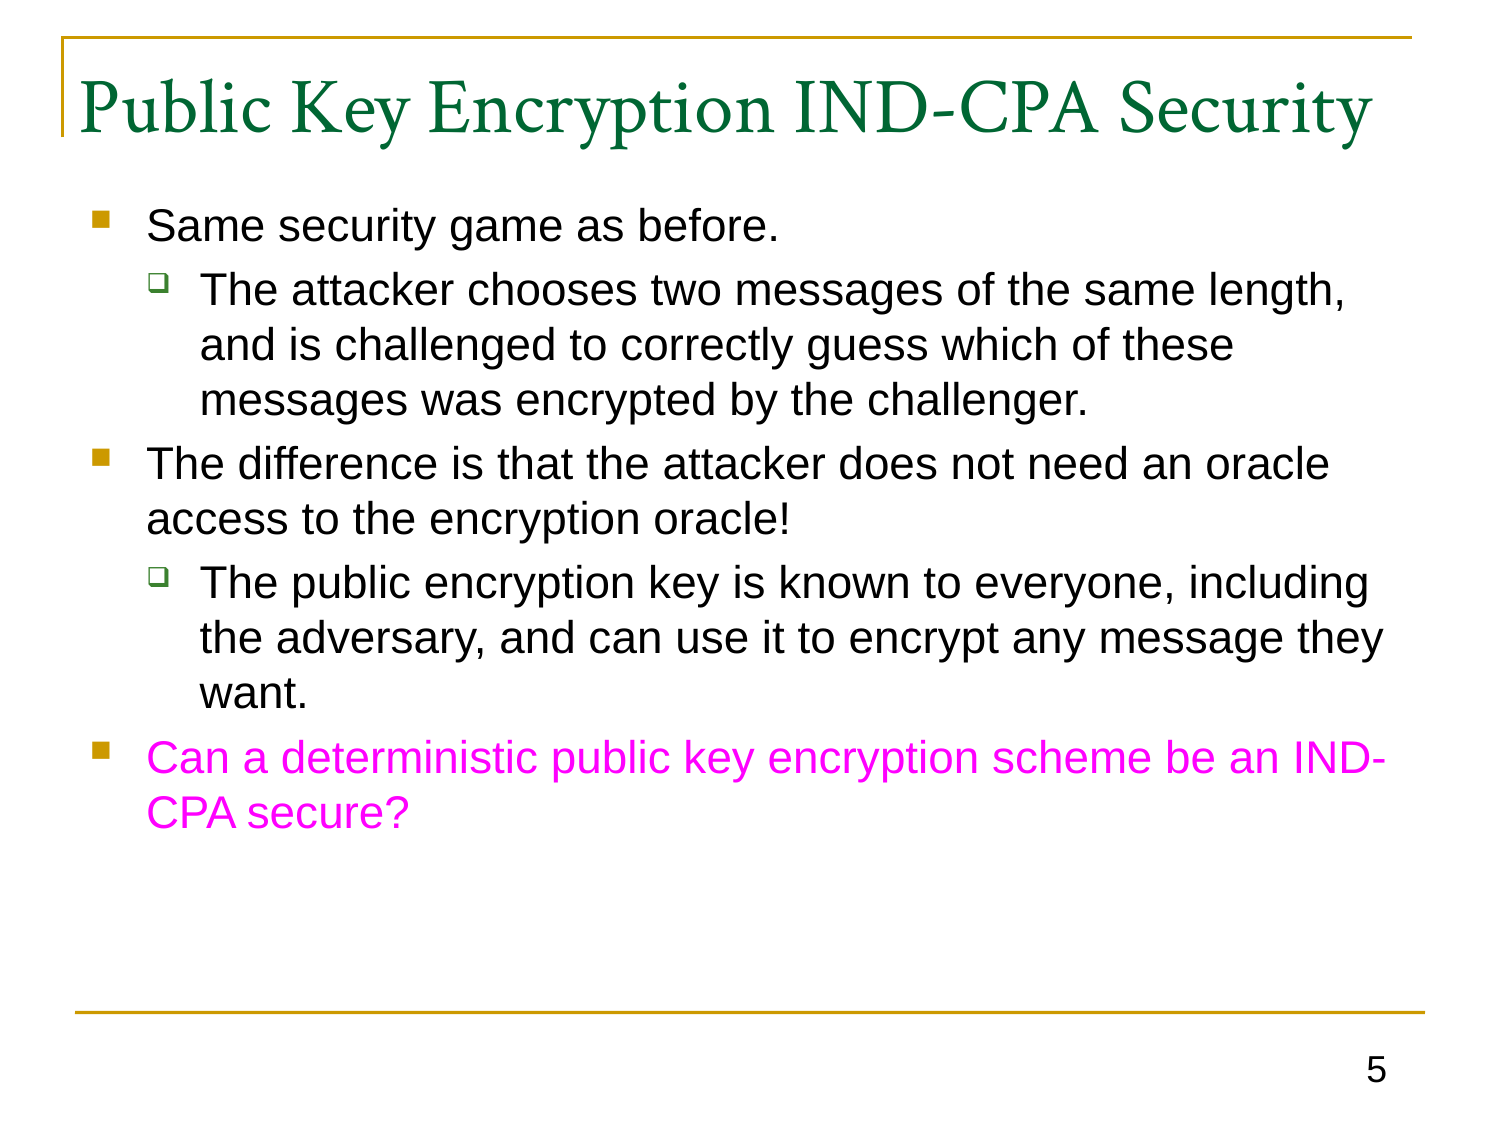

# Public Key Encryption IND-CPA Security
Same security game as before.
The attacker chooses two messages of the same length, and is challenged to correctly guess which of these messages was encrypted by the challenger.
The difference is that the attacker does not need an oracle access to the encryption oracle!
The public encryption key is known to everyone, including the adversary, and can use it to encrypt any message they want.
Can a deterministic public key encryption scheme be an IND-CPA secure?
5